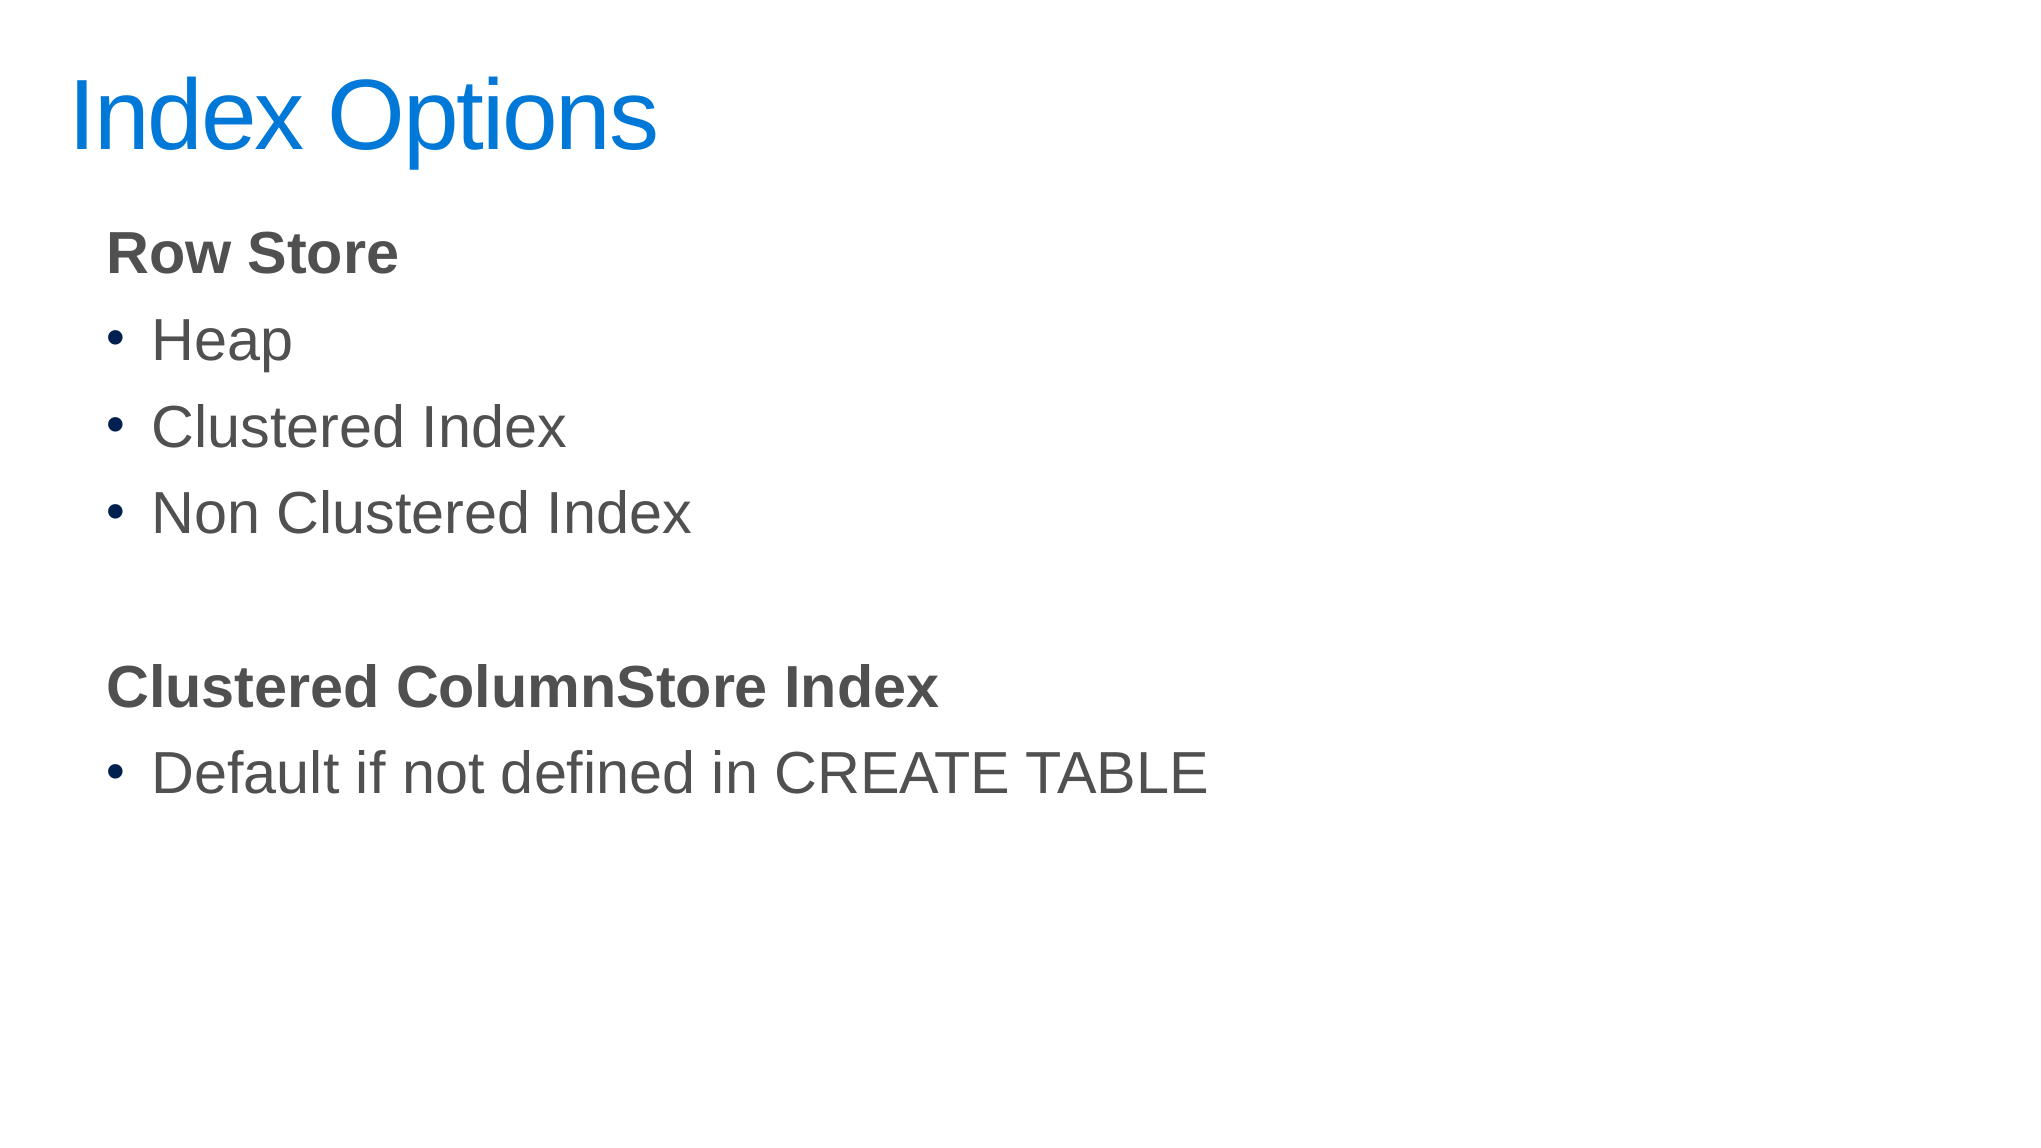

# Index Options
Row Store
Heap
Clustered Index
Non Clustered Index

Clustered ColumnStore Index
Default if not defined in CREATE TABLE